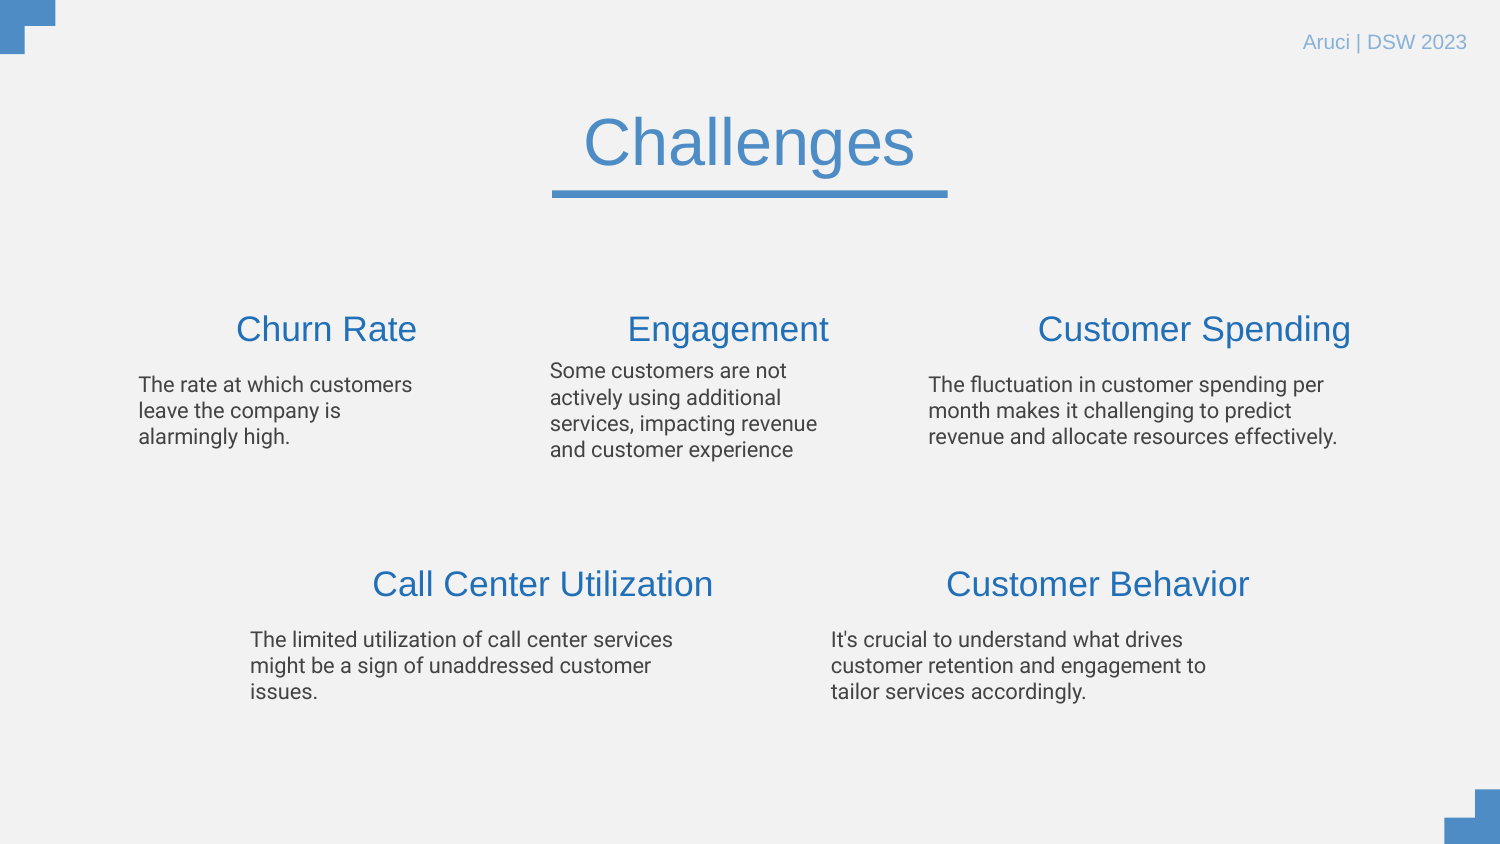

Aruci | DSW 2023
# Challenges

Churn Rate
The rate at which customers leave the company is alarmingly high.
Engagement
Some customers are not actively using additional services, impacting revenue and customer experience
Customer Spending
The fluctuation in customer spending per month makes it challenging to predict revenue and allocate resources effectively.
Call Center Utilization
The limited utilization of call center services might be a sign of unaddressed customer issues.
Customer Behavior
It's crucial to understand what drives customer retention and engagement to tailor services accordingly.